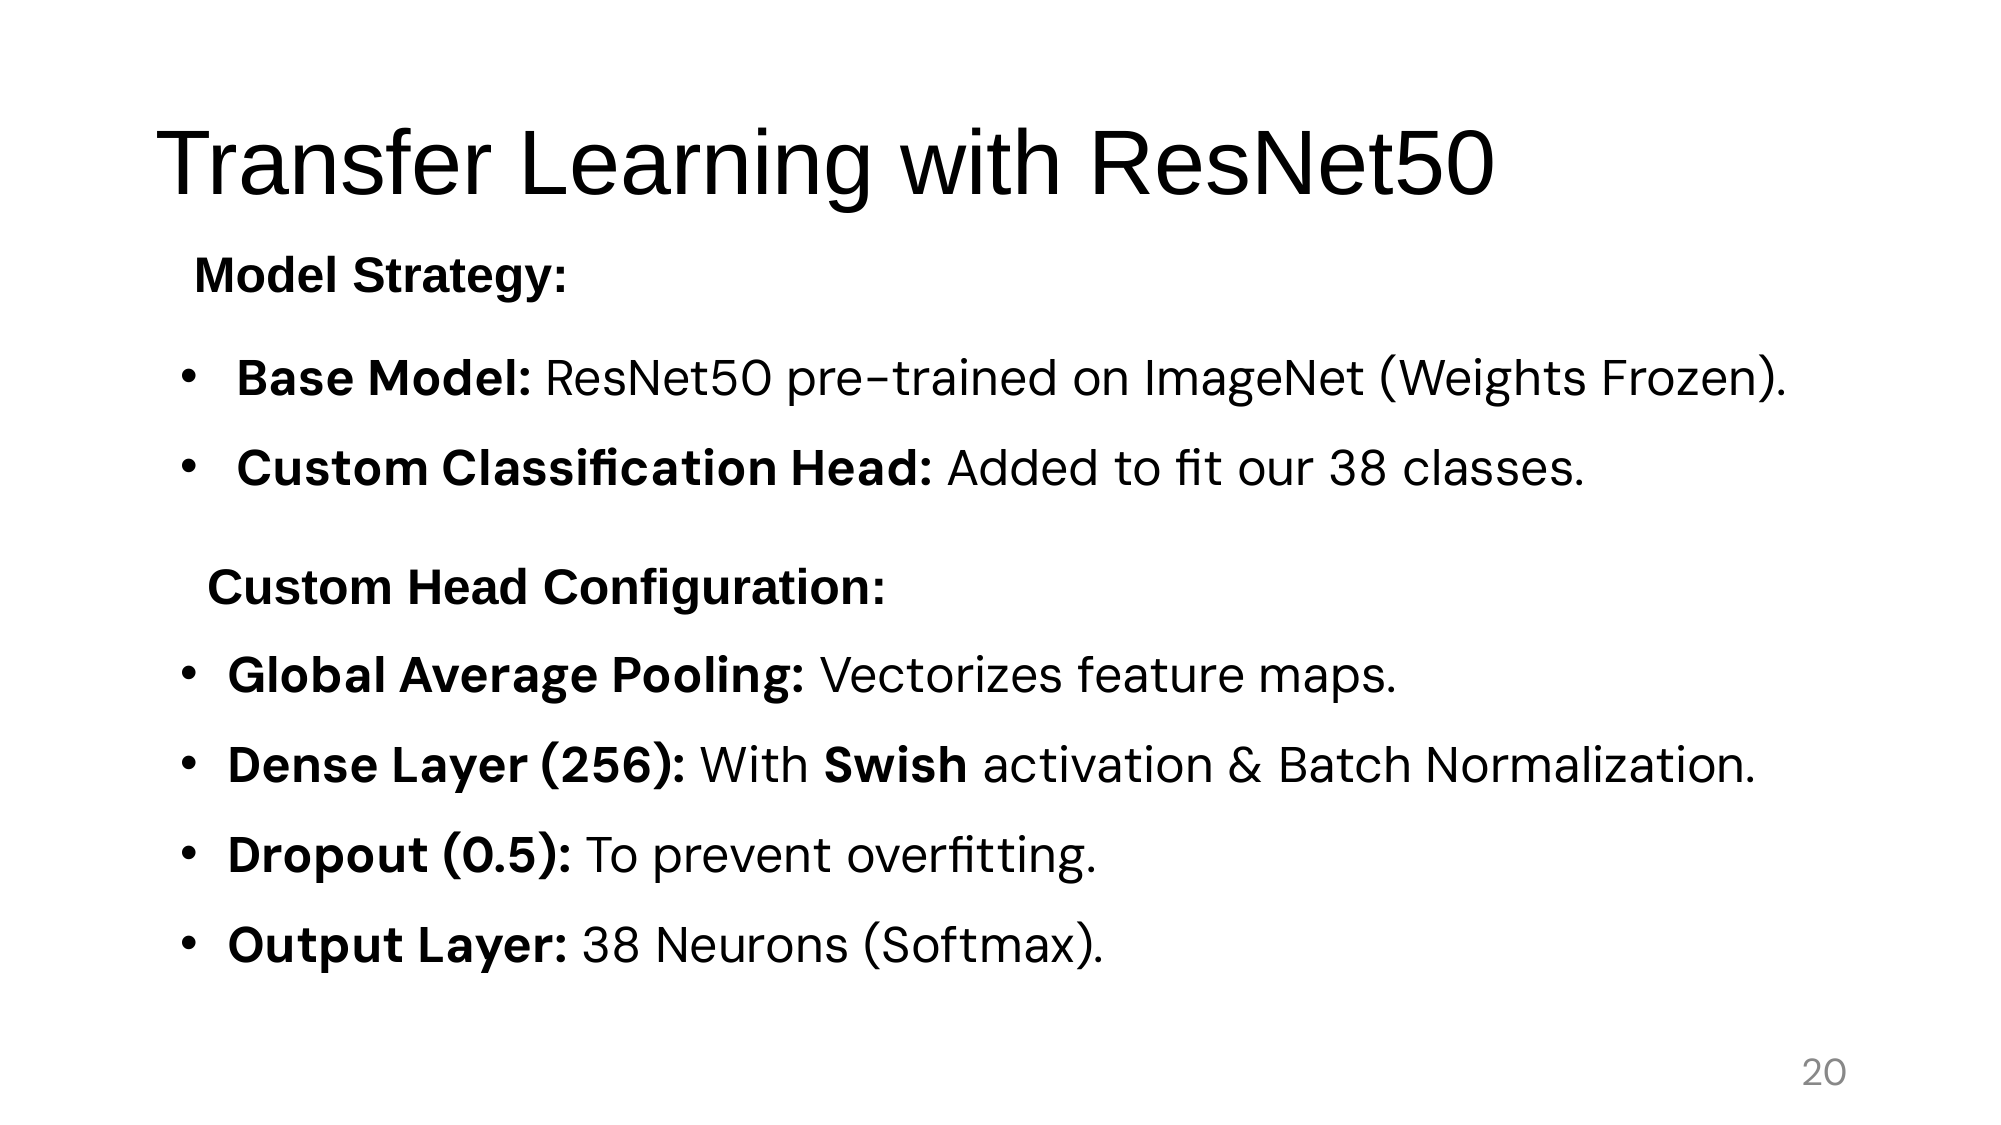

Transfer Learning with ResNet50
Model Strategy:
Base Model: ResNet50 pre-trained on ImageNet (Weights Frozen).
Custom Classification Head: Added to fit our 38 classes.
Custom Head Configuration:
Global Average Pooling: Vectorizes feature maps.
Dense Layer (256): With Swish activation & Batch Normalization.
Dropout (0.5): To prevent overfitting.
Output Layer: 38 Neurons (Softmax).
20